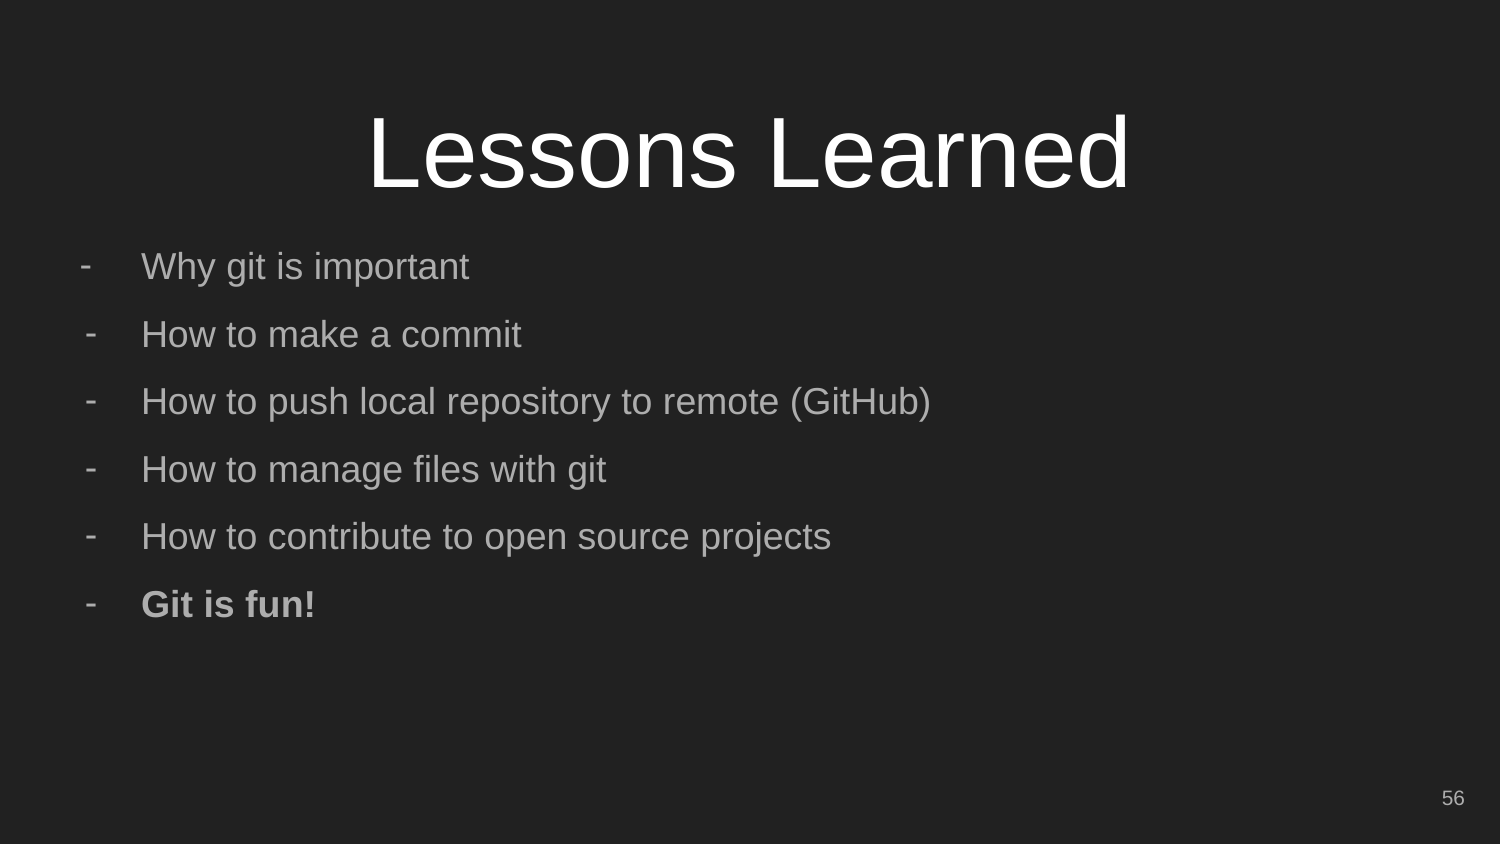

# Lessons Learned
Why git is important
How to make a commit
How to push local repository to remote (GitHub)
How to manage files with git
How to contribute to open source projects
Git is fun!
56